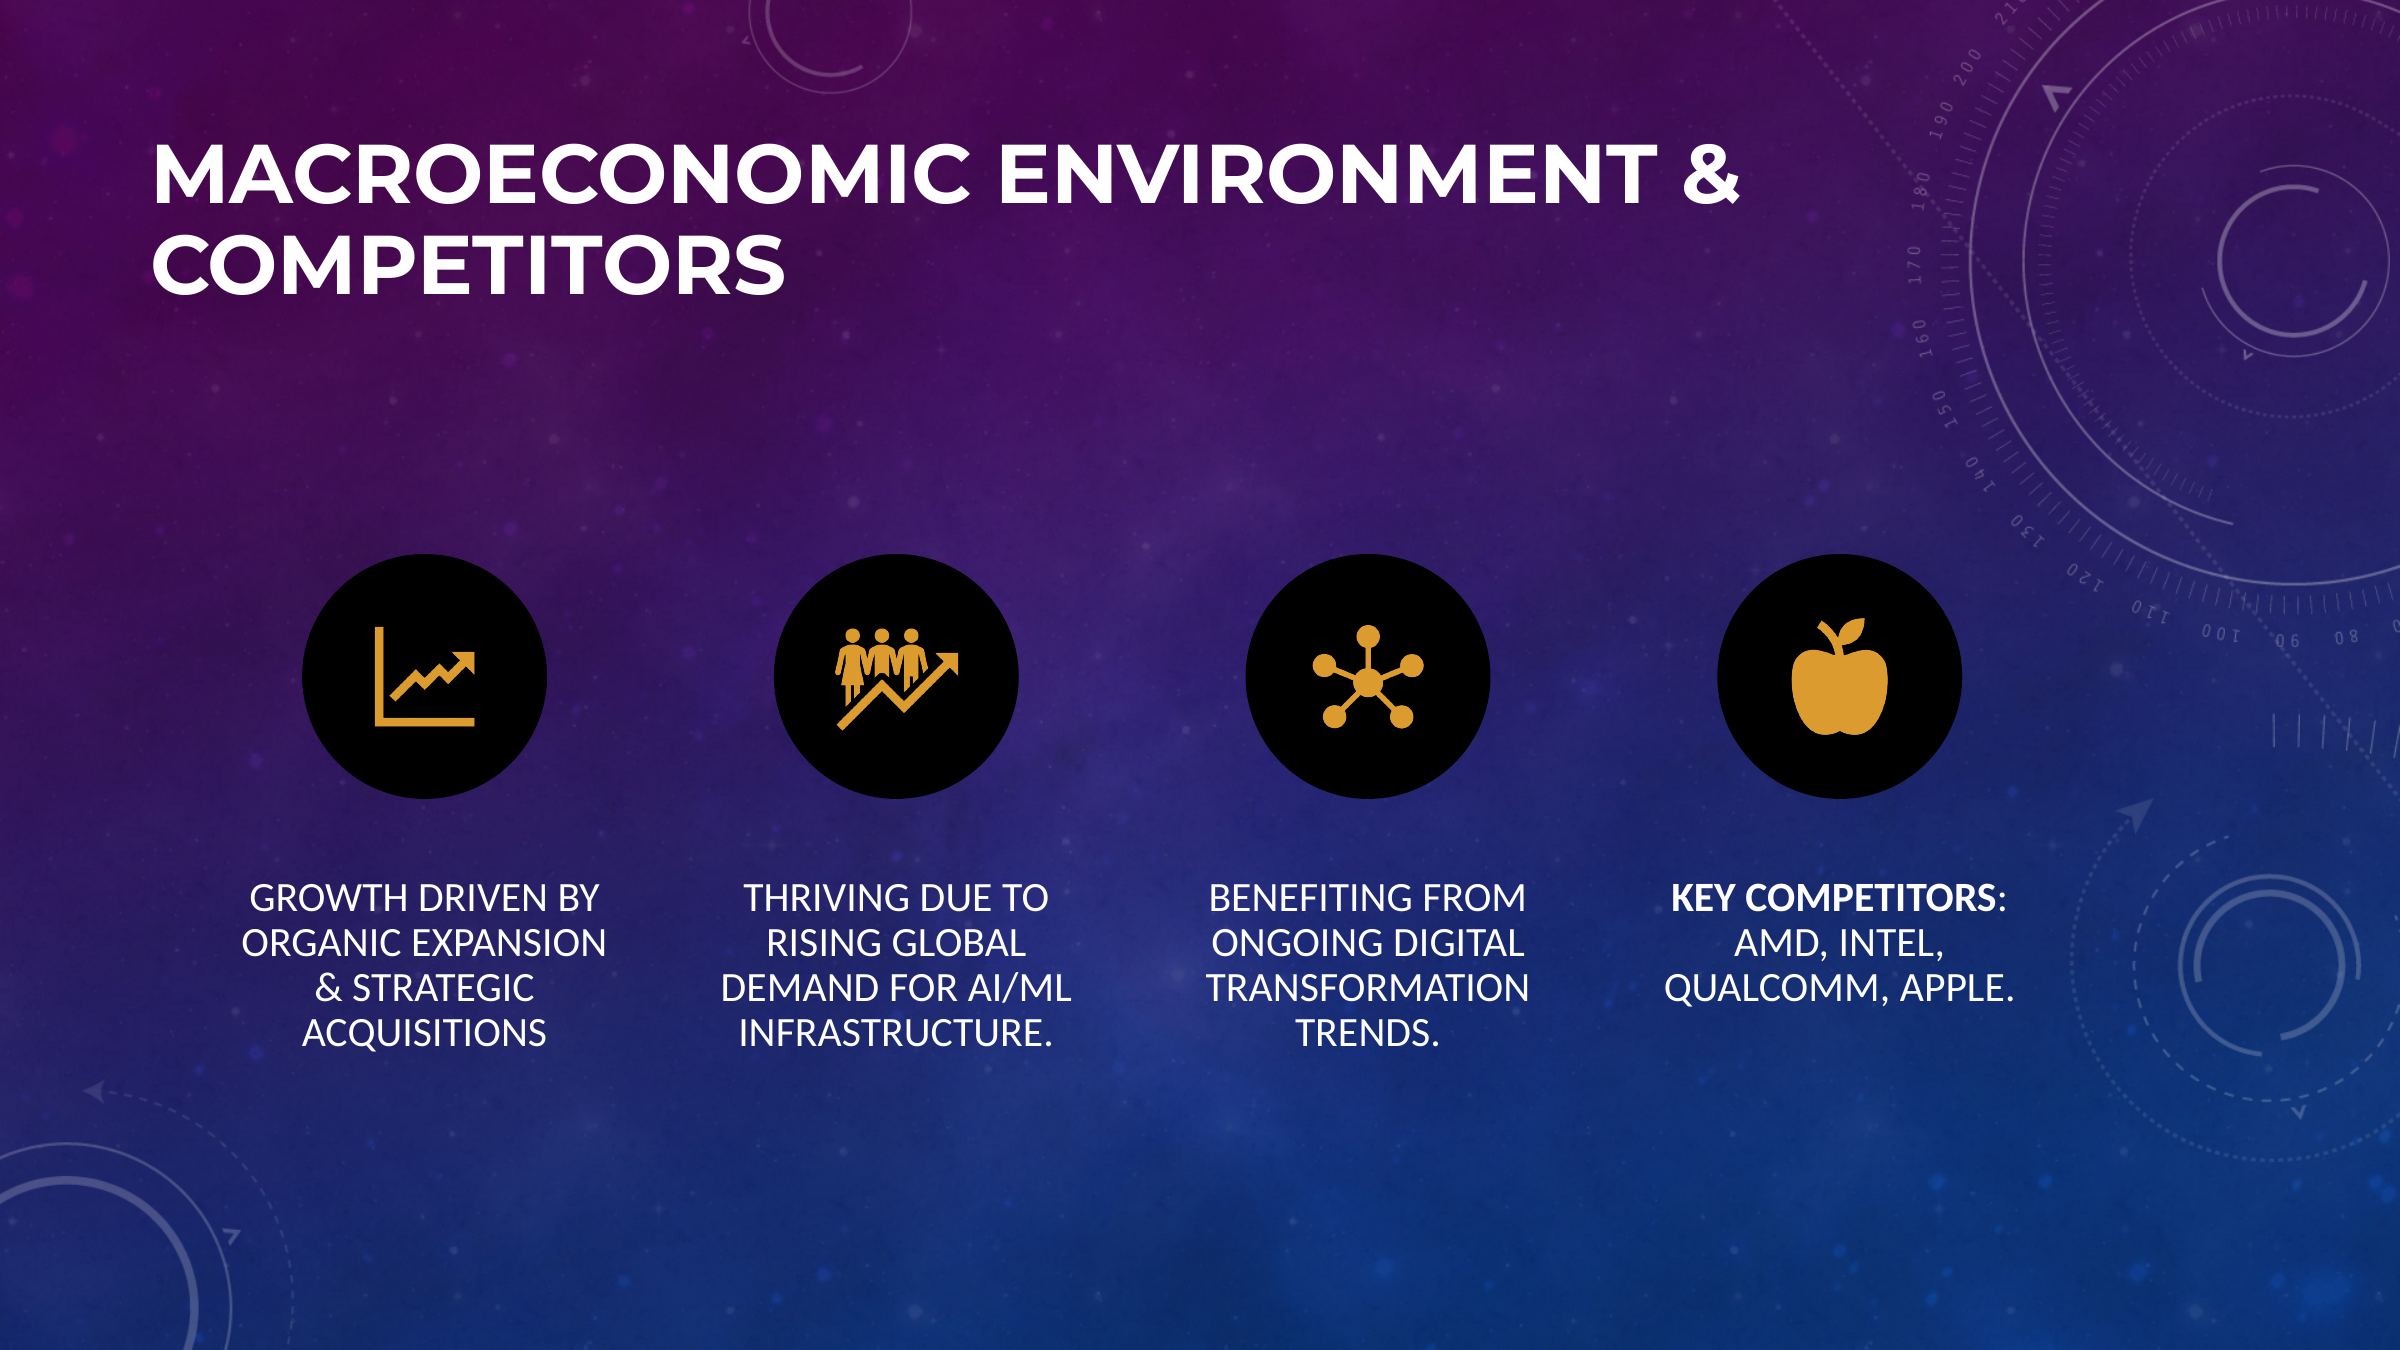

# Macroeconomic Environment & Competitors
Growth driven by organic expansion & strategic acquisitions
Thriving due to rising global demand for AI/ML infrastructure.
Benefiting from ongoing digital transformation trends.
Key competitors: AMD, Intel, Qualcomm, Apple.